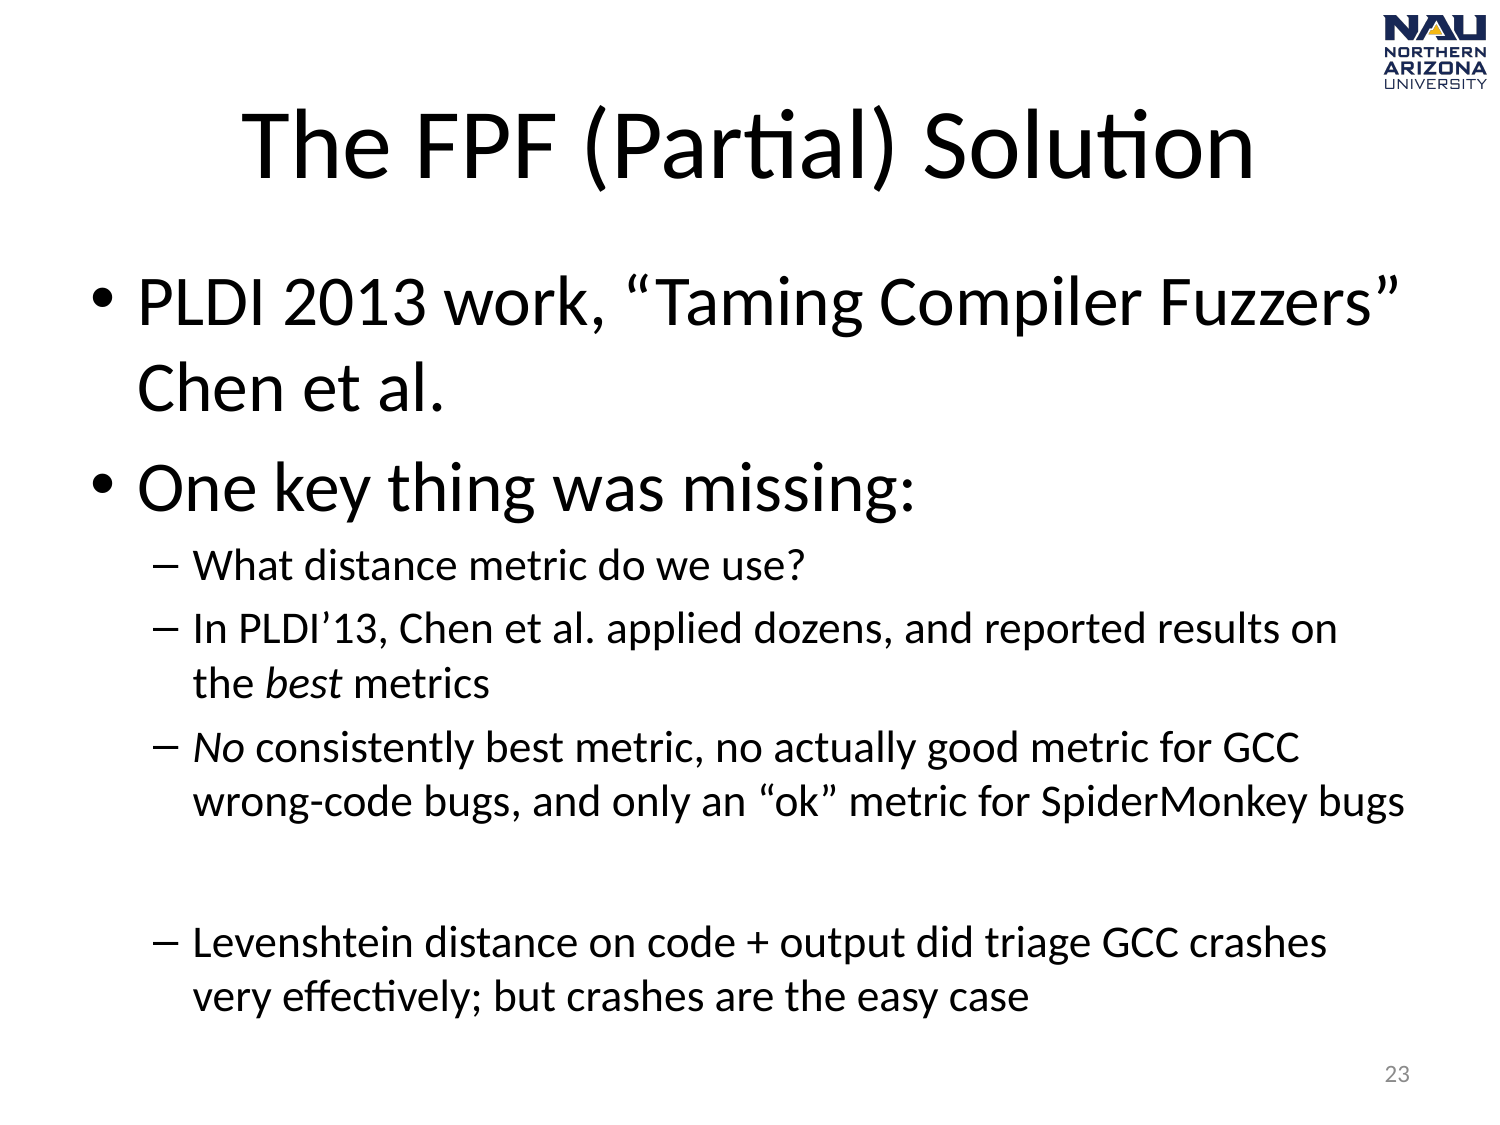

# The FPF (Partial) Solution
PLDI 2013 work, “Taming Compiler Fuzzers” Chen et al.
One key thing was missing:
What distance metric do we use?
In PLDI’13, Chen et al. applied dozens, and reported results on the best metrics
No consistently best metric, no actually good metric for GCC wrong-code bugs, and only an “ok” metric for SpiderMonkey bugs

Levenshtein distance on code + output did triage GCC crashes very effectively; but crashes are the easy case

23